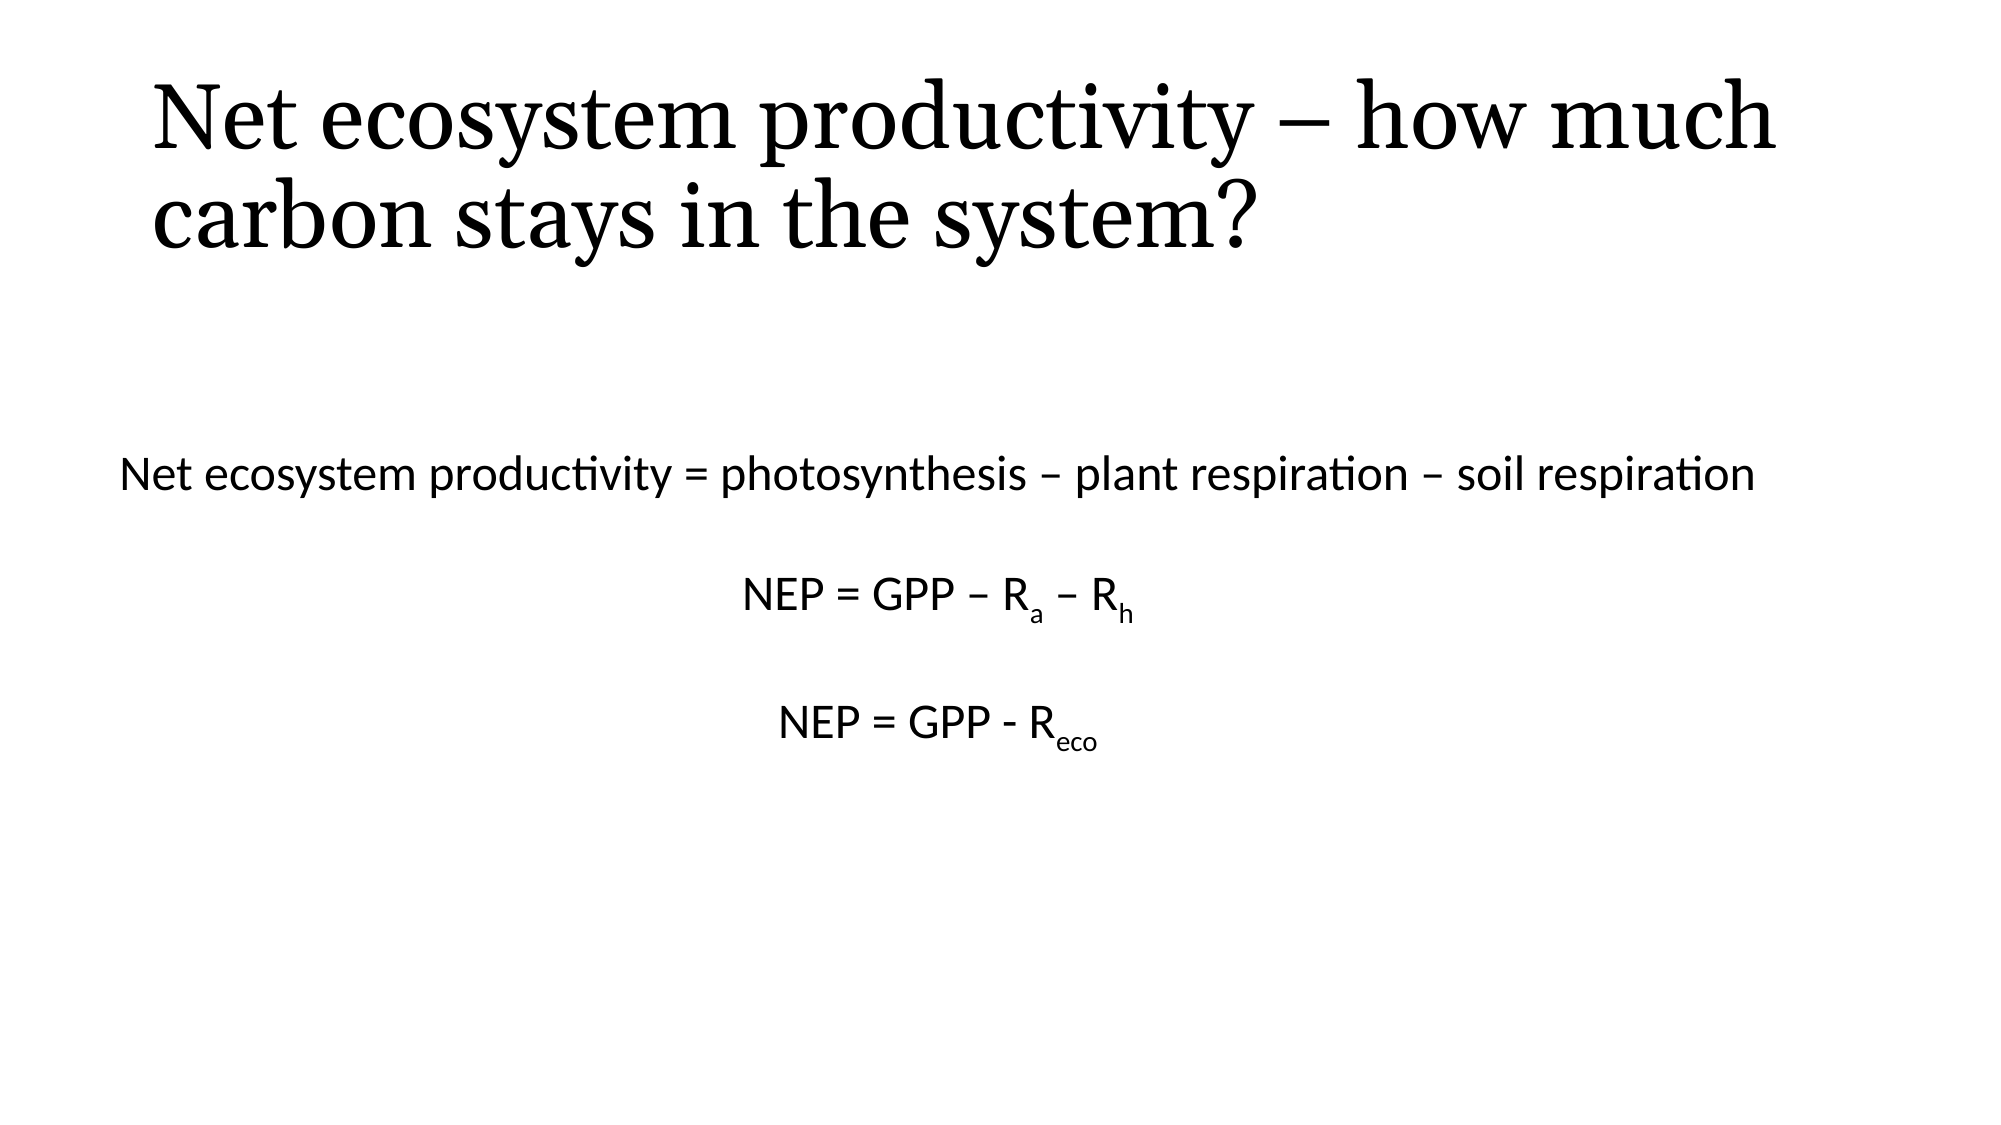

# Net ecosystem productivity – how much carbon stays in the system?
Net ecosystem productivity = photosynthesis – plant respiration – soil respiration

NEP = GPP – Ra – Rh

NEP = GPP - Reco